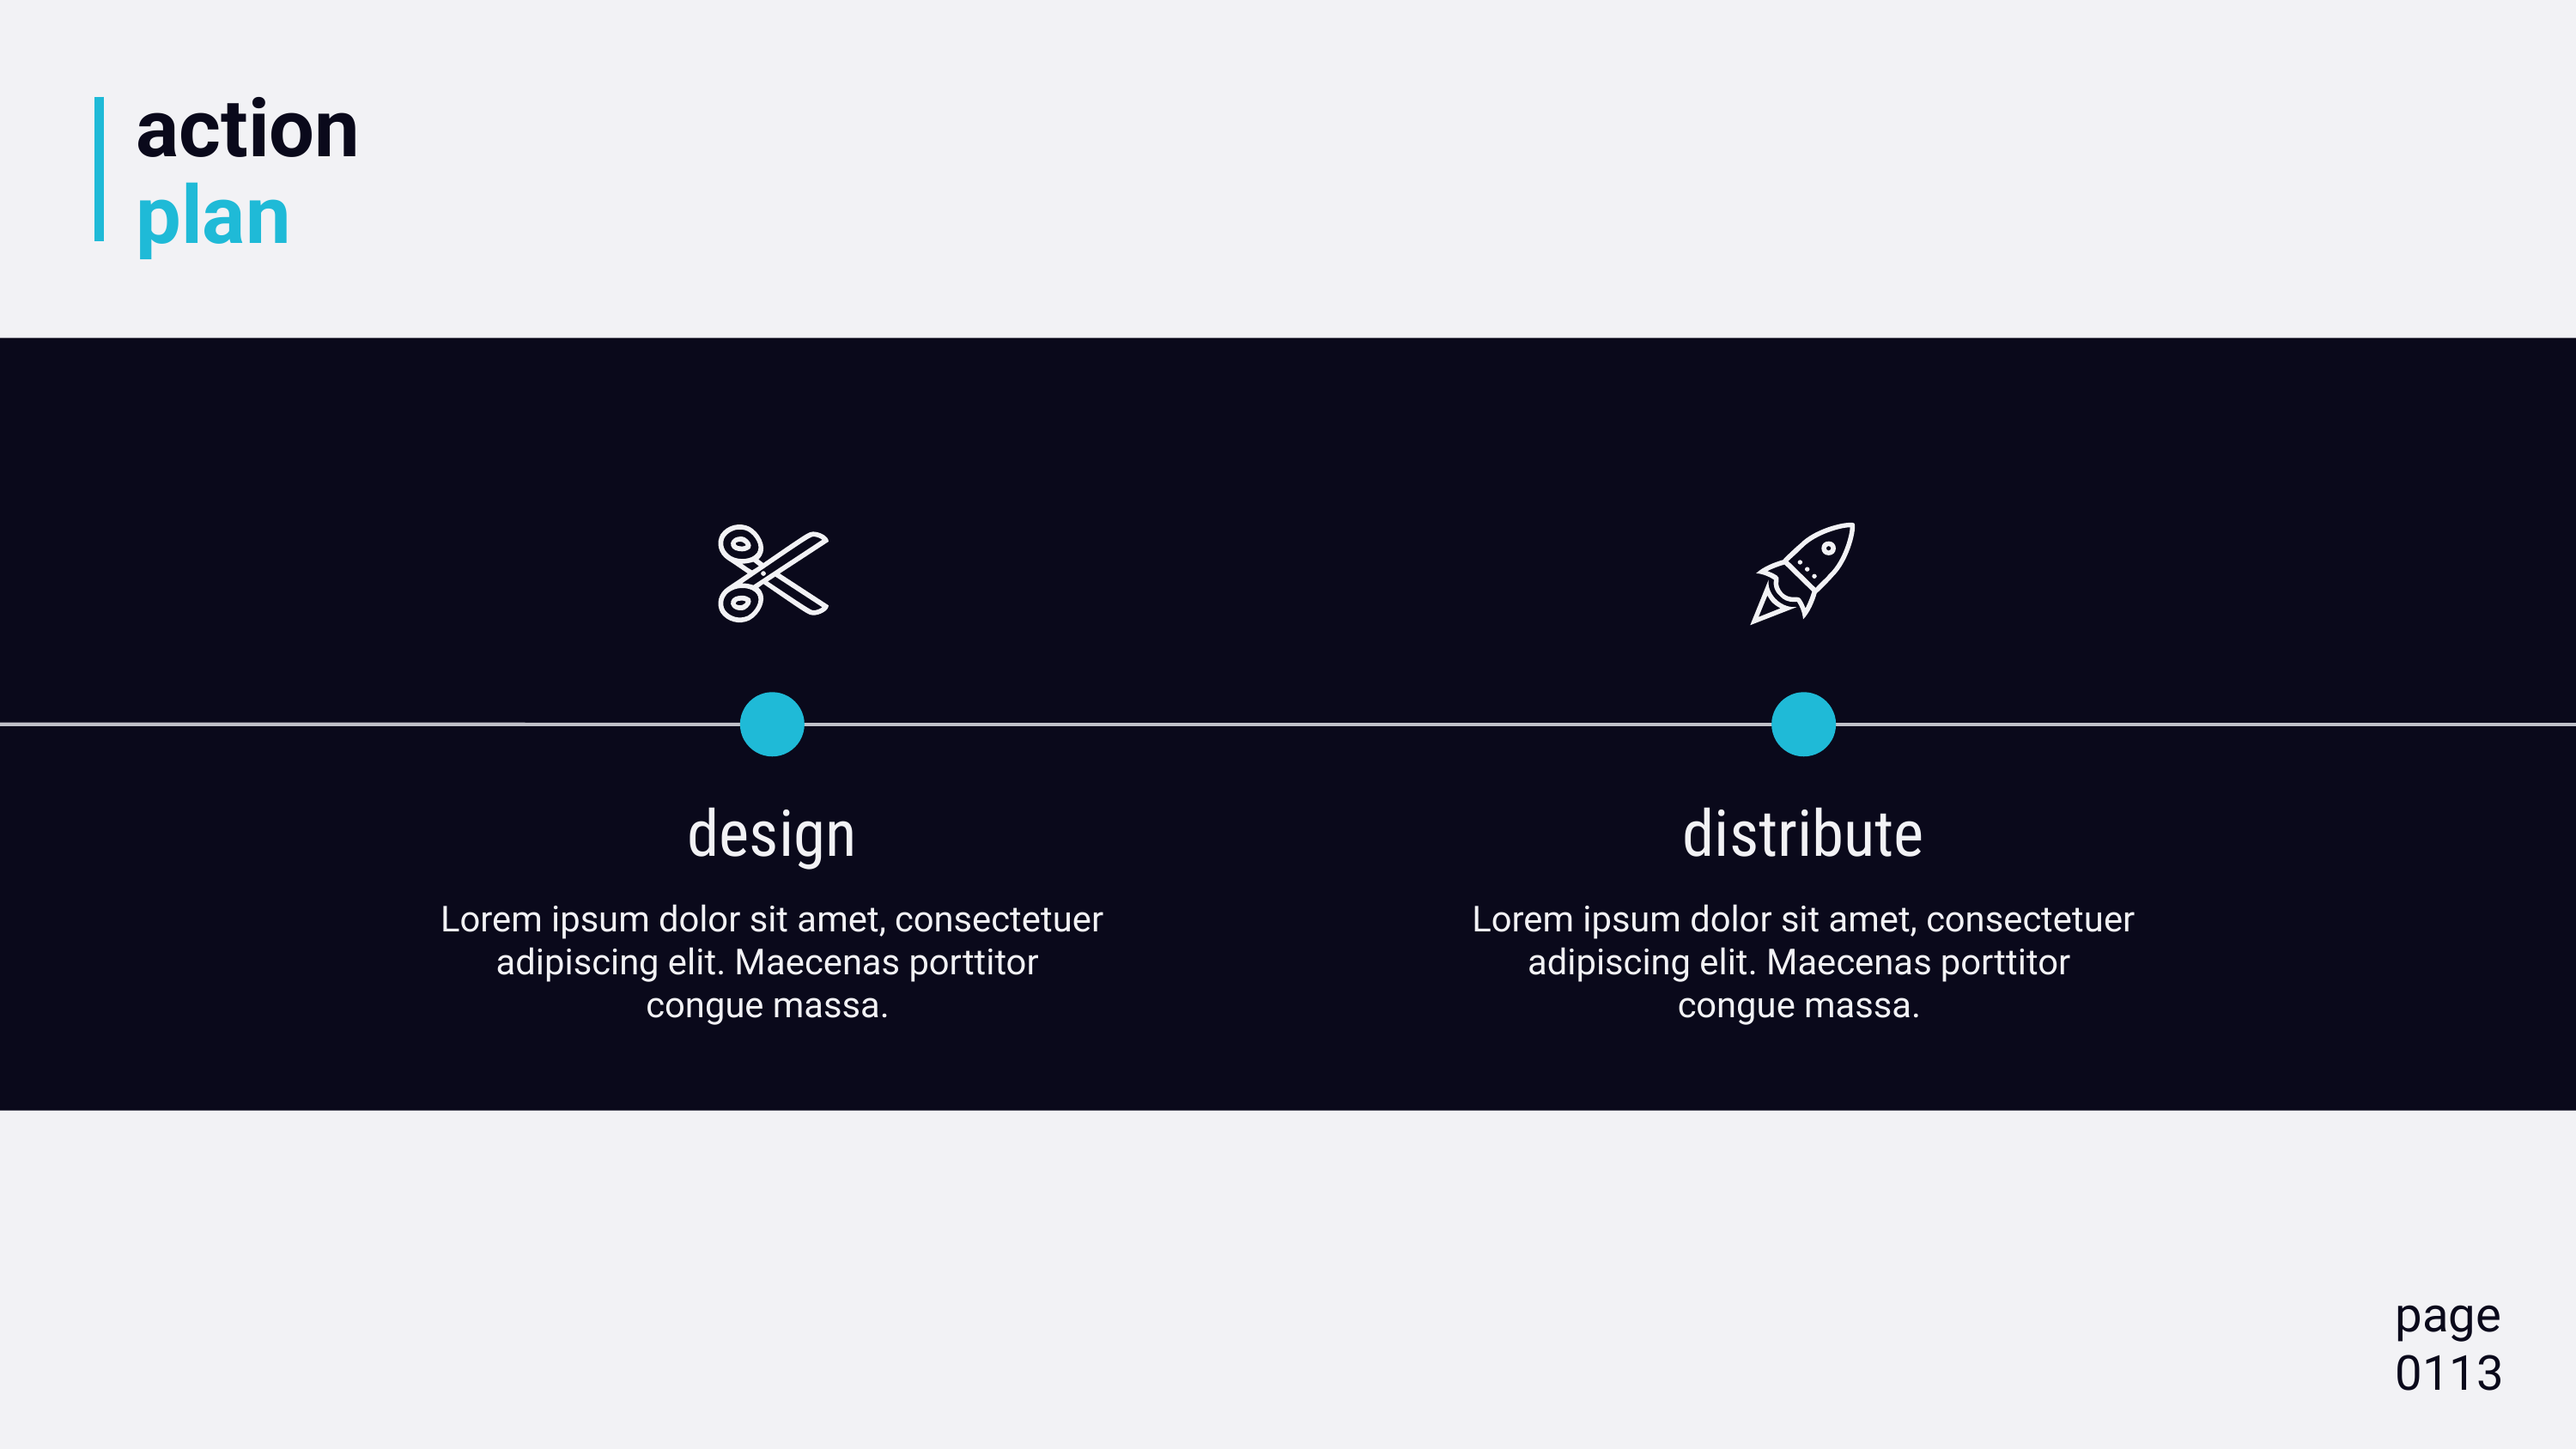

# action plan

design
Lorem ipsum dolor sit amet, consectetuer adipiscing elit. Maecenas porttitor
congue massa.

distribute
Lorem ipsum dolor sit amet, consectetuer adipiscing elit. Maecenas porttitor
congue massa.
page
0113